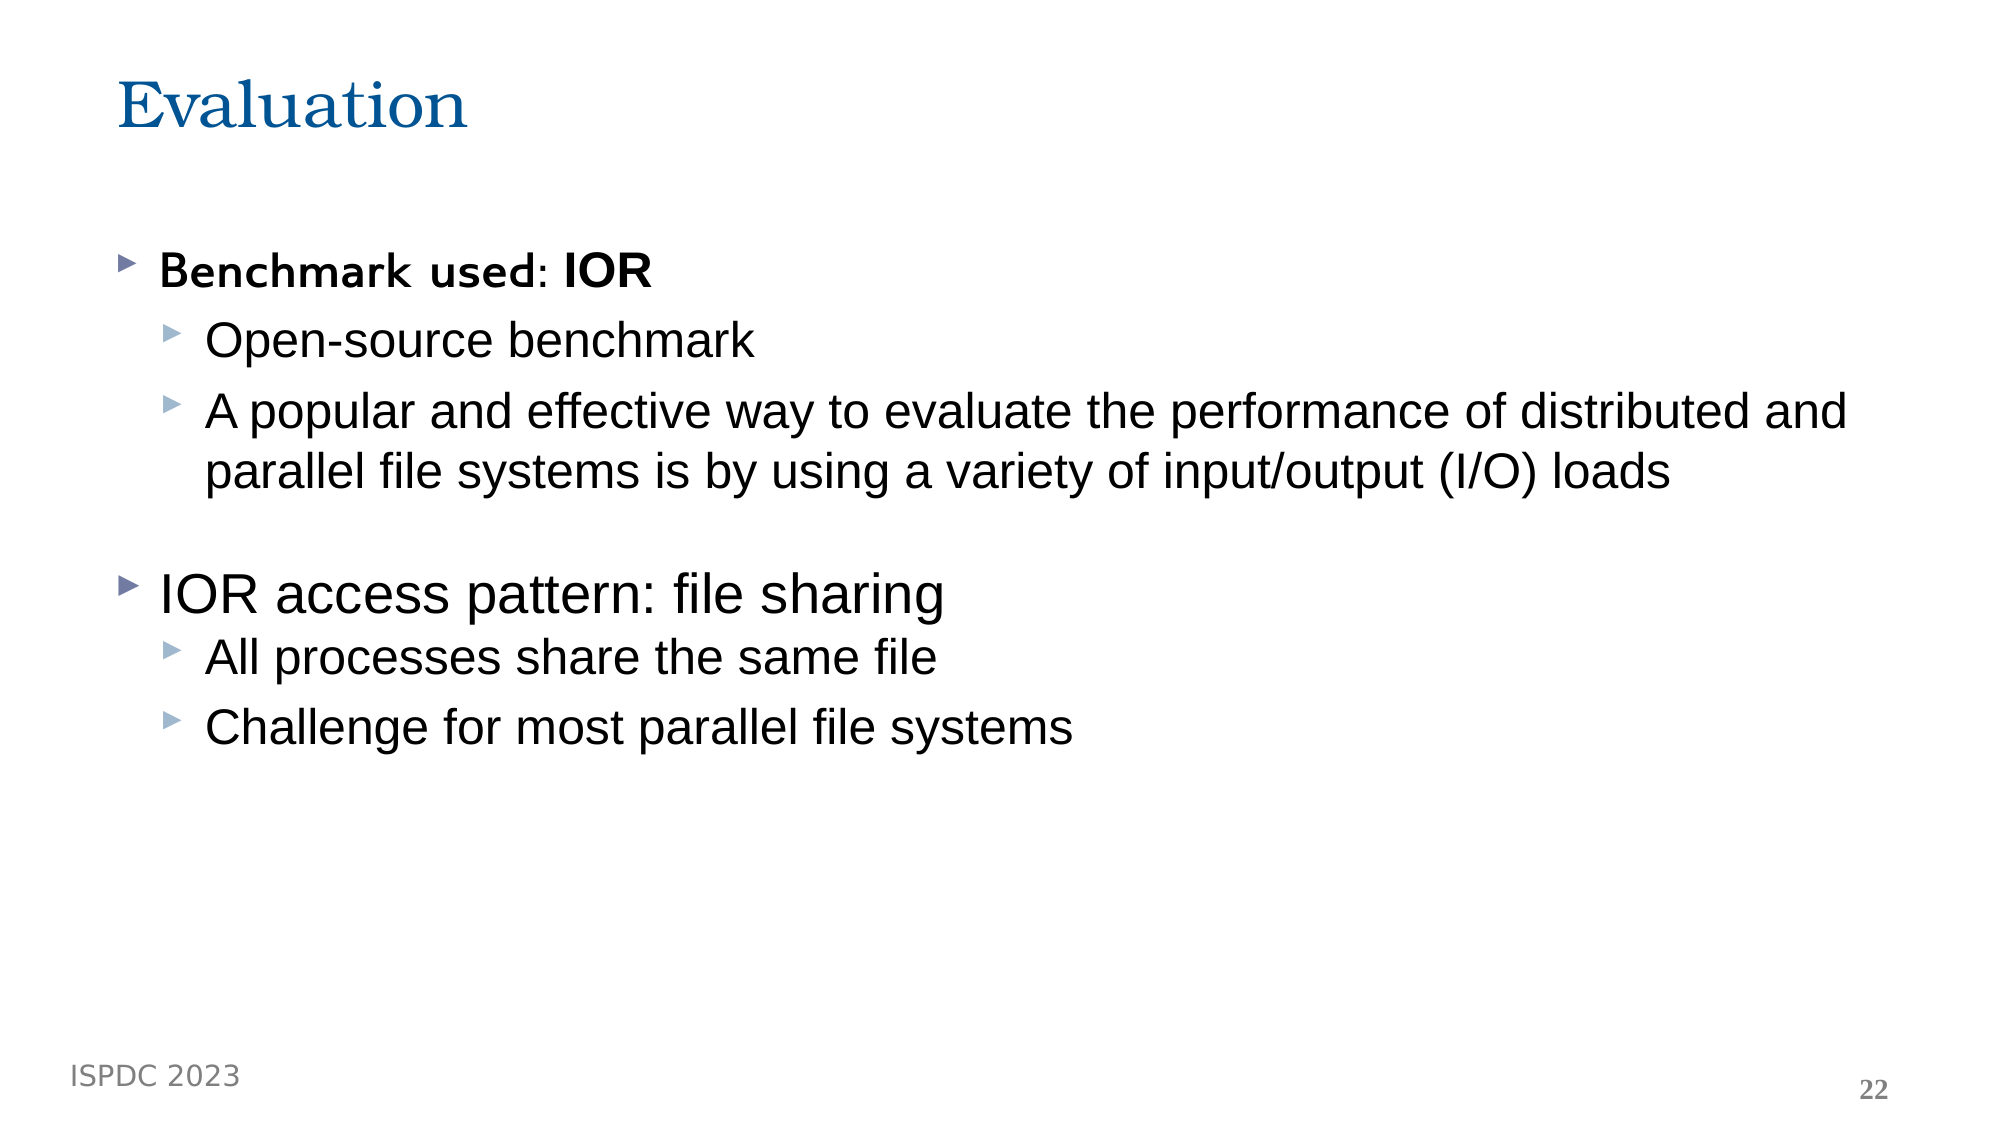

# Evaluation
Benchmark used: IOR
Open-source benchmark
A popular and effective way to evaluate the performance of distributed and parallel file systems is by using a variety of input/output (I/O) loads
IOR access pattern: file sharing
All processes share the same file
Challenge for most parallel file systems

22